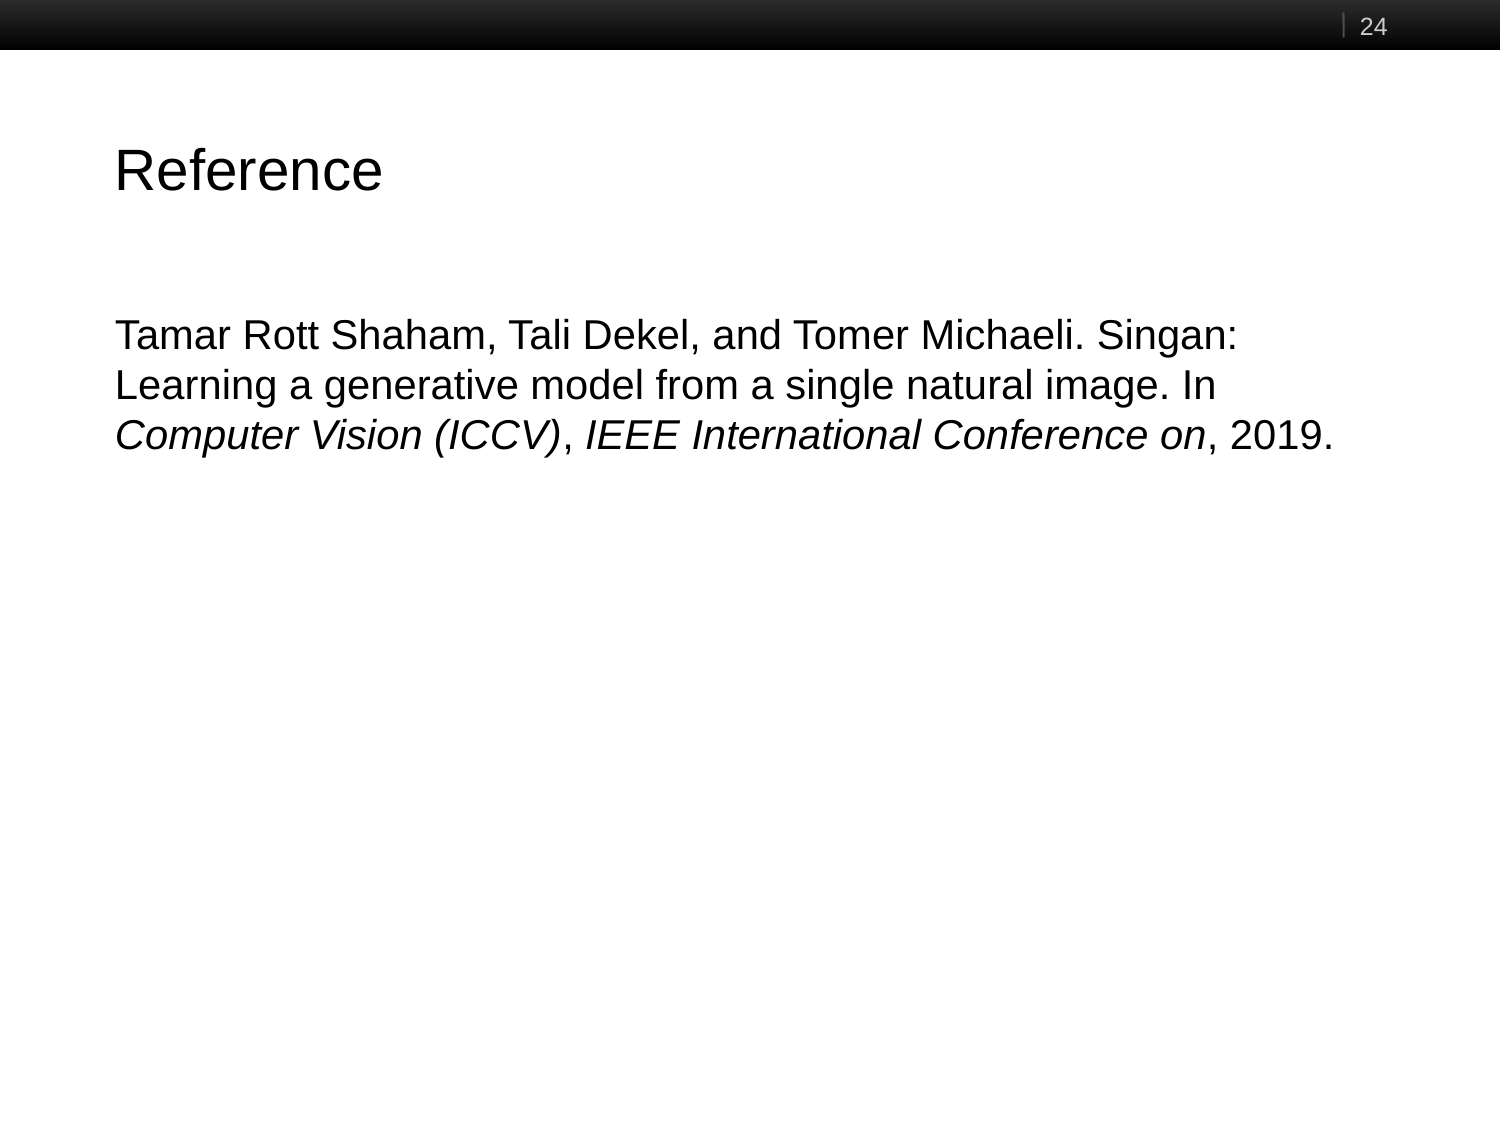

24
# Reference
Tamar Rott Shaham, Tali Dekel, and Tomer Michaeli. Singan: Learning a generative model from a single natural image. In Computer Vision (ICCV), IEEE International Conference on, 2019.